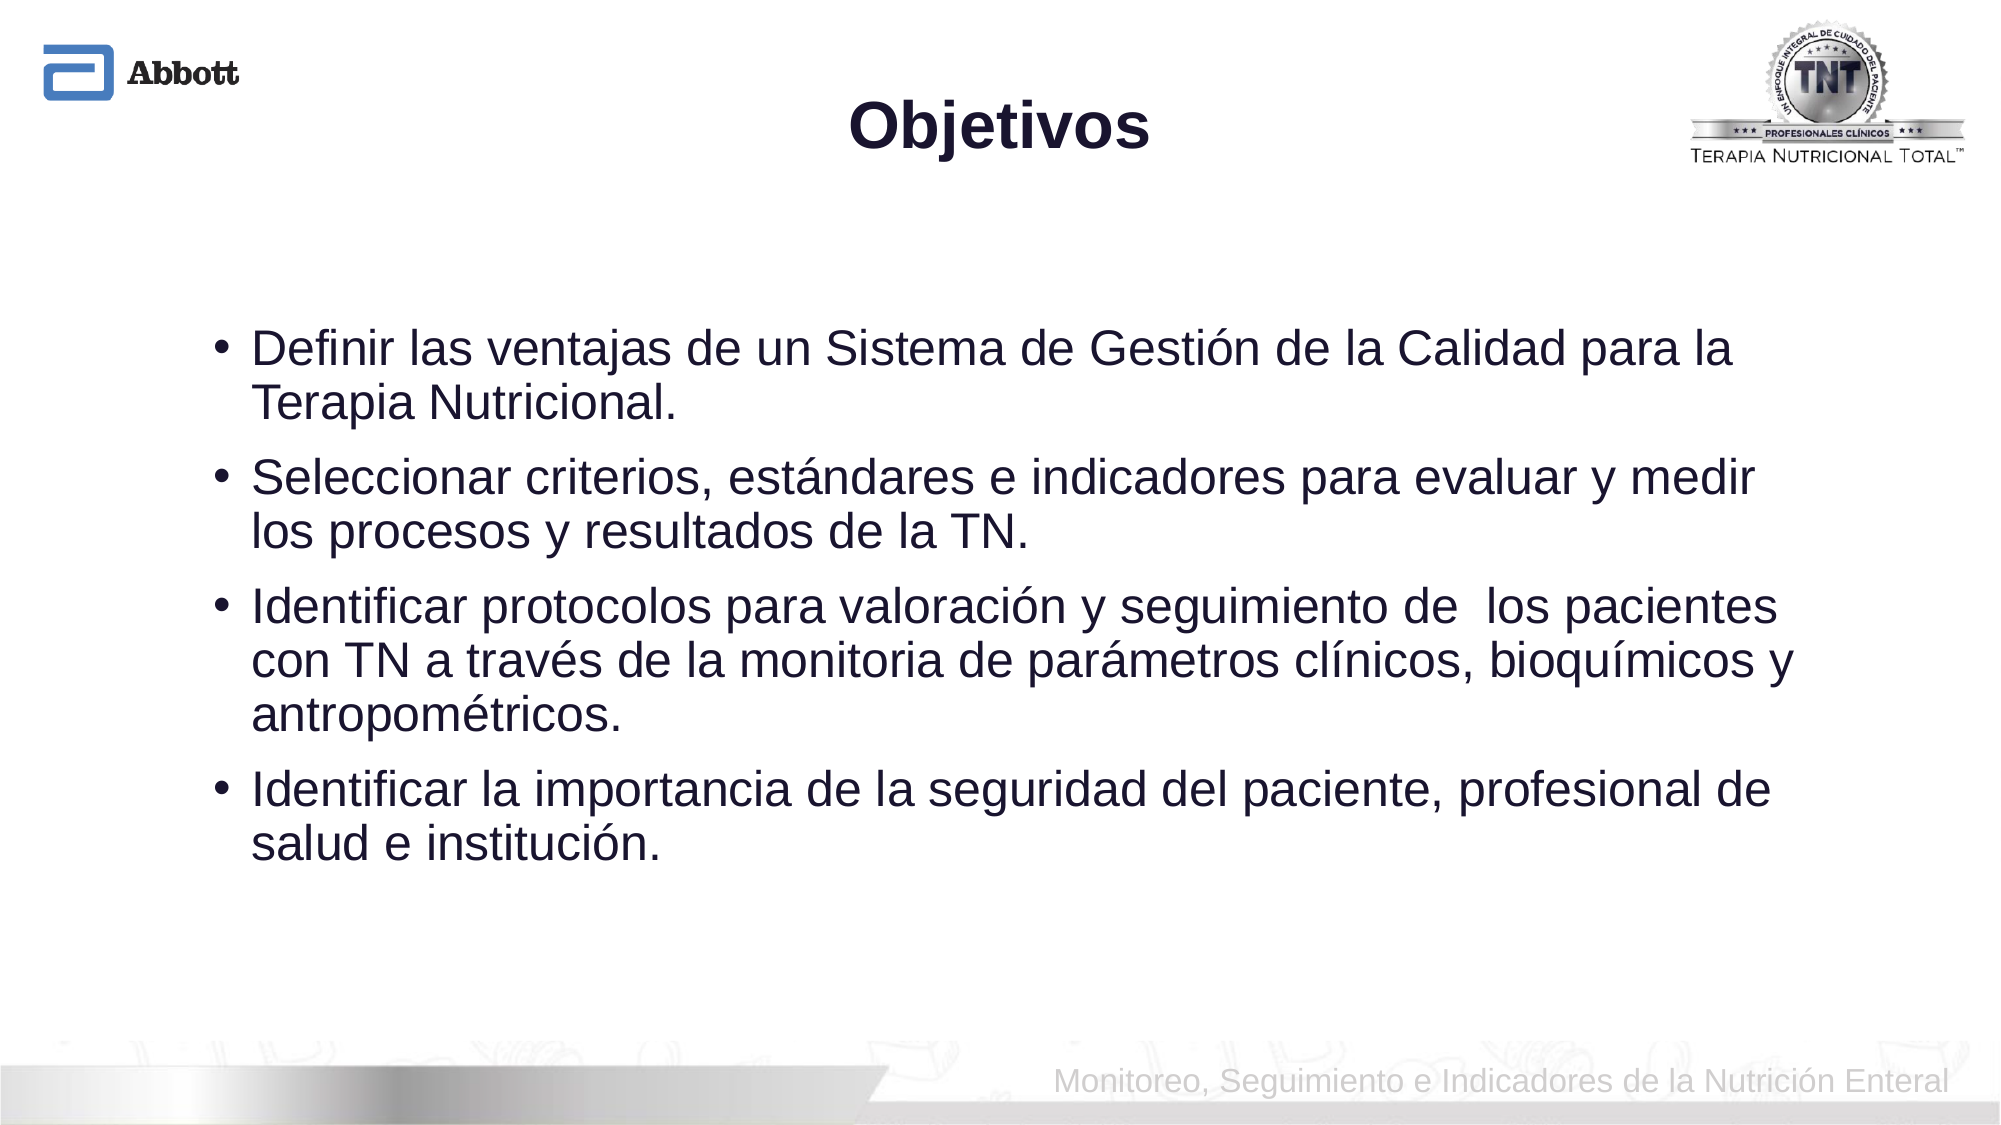

# Objetivos
Definir las ventajas de un Sistema de Gestión de la Calidad para la Terapia Nutricional.
Seleccionar criterios, estándares e indicadores para evaluar y medir los procesos y resultados de la TN.
Identificar protocolos para valoración y seguimiento de  los pacientes con TN a través de la monitoria de parámetros clínicos, bioquímicos y antropométricos.
Identificar la importancia de la seguridad del paciente, profesional de salud e institución.